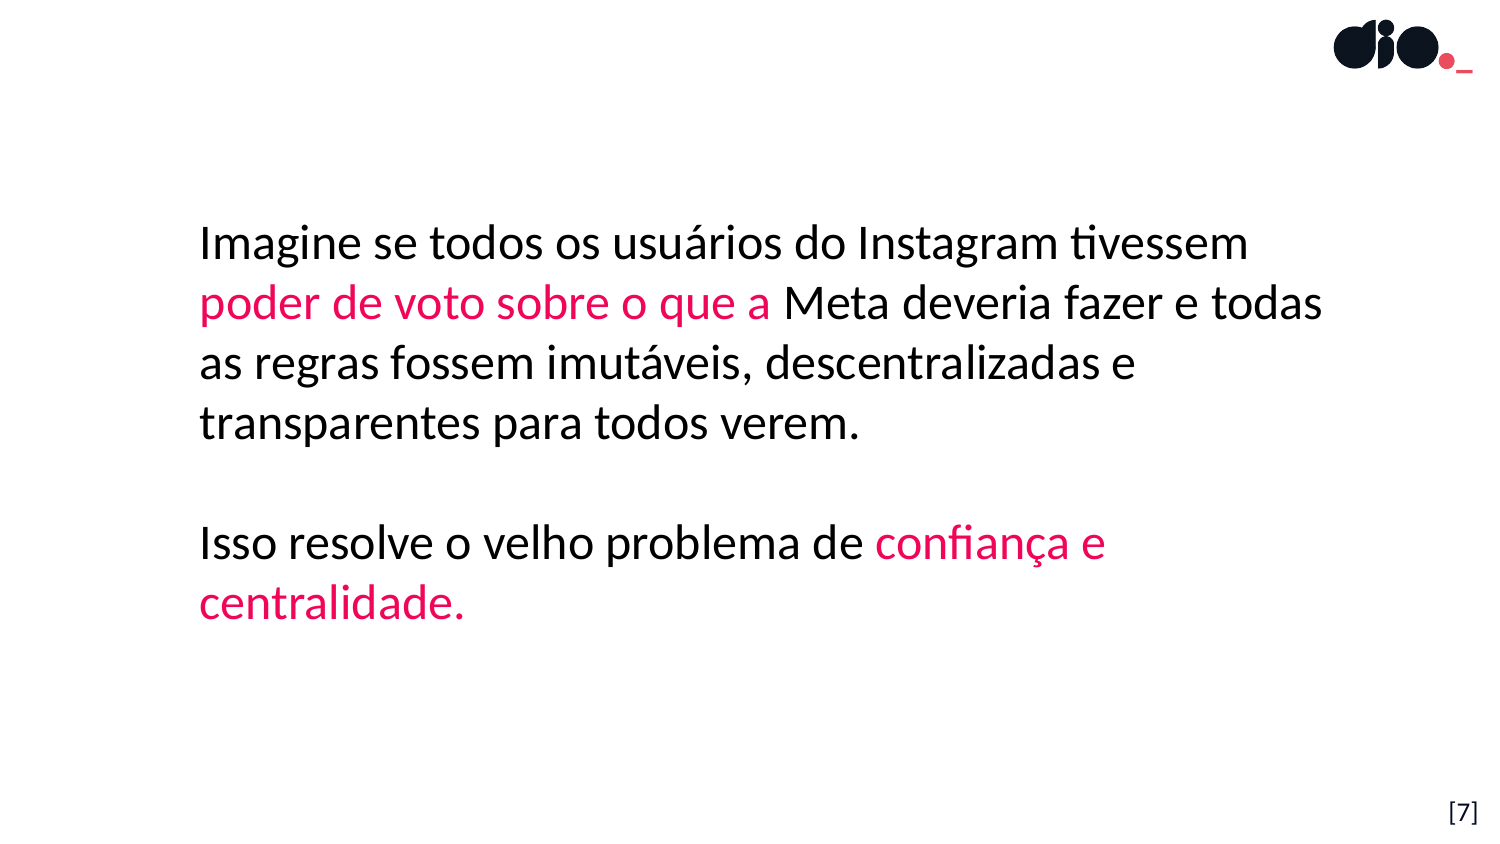

Imagine se todos os usuários do Instagram tivessem poder de voto sobre o que a Meta deveria fazer e todas as regras fossem imutáveis, descentralizadas e transparentes para todos verem.

Isso resolve o velho problema de confiança e centralidade.
[7]